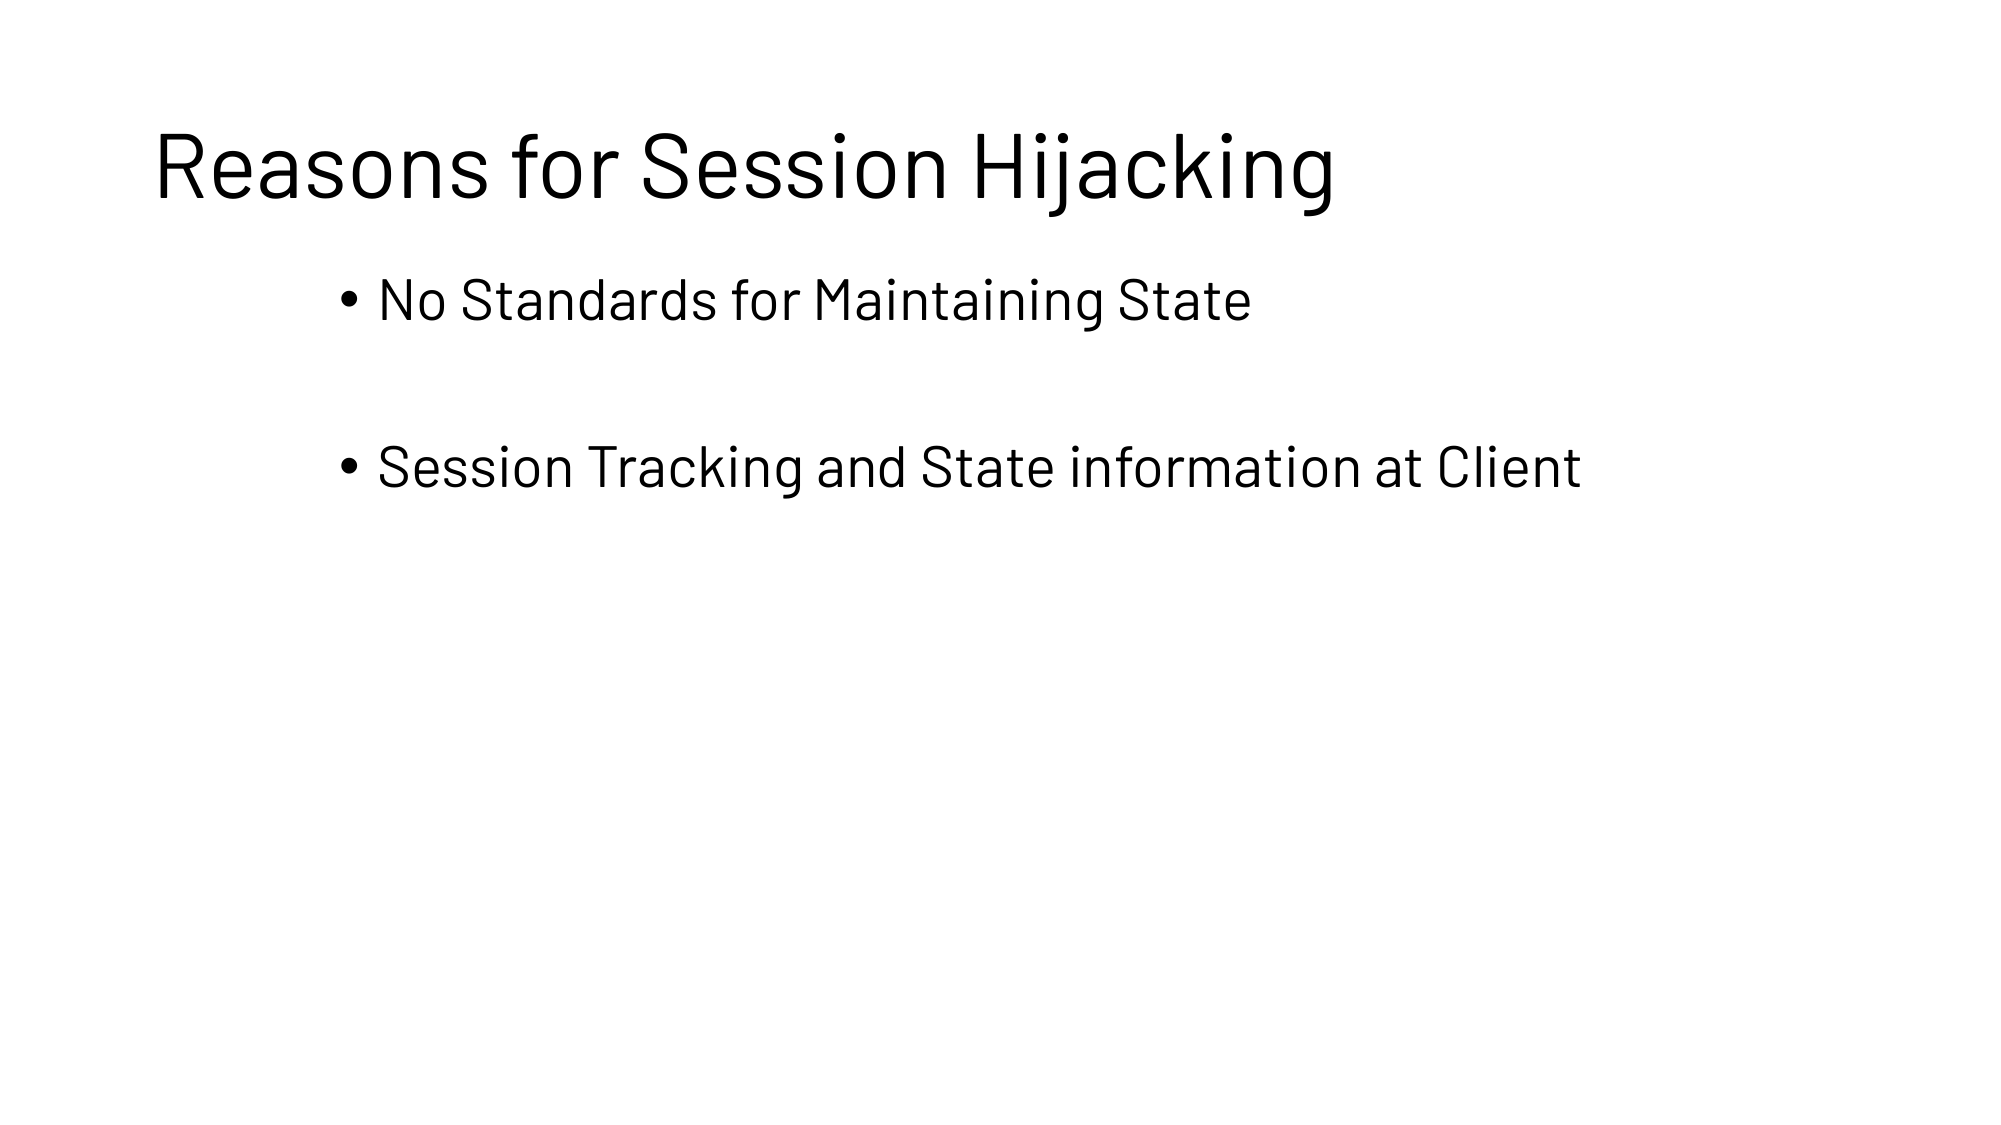

# Reasons for Session Hijacking
No Standards for Maintaining State

Session Tracking and State information at Client